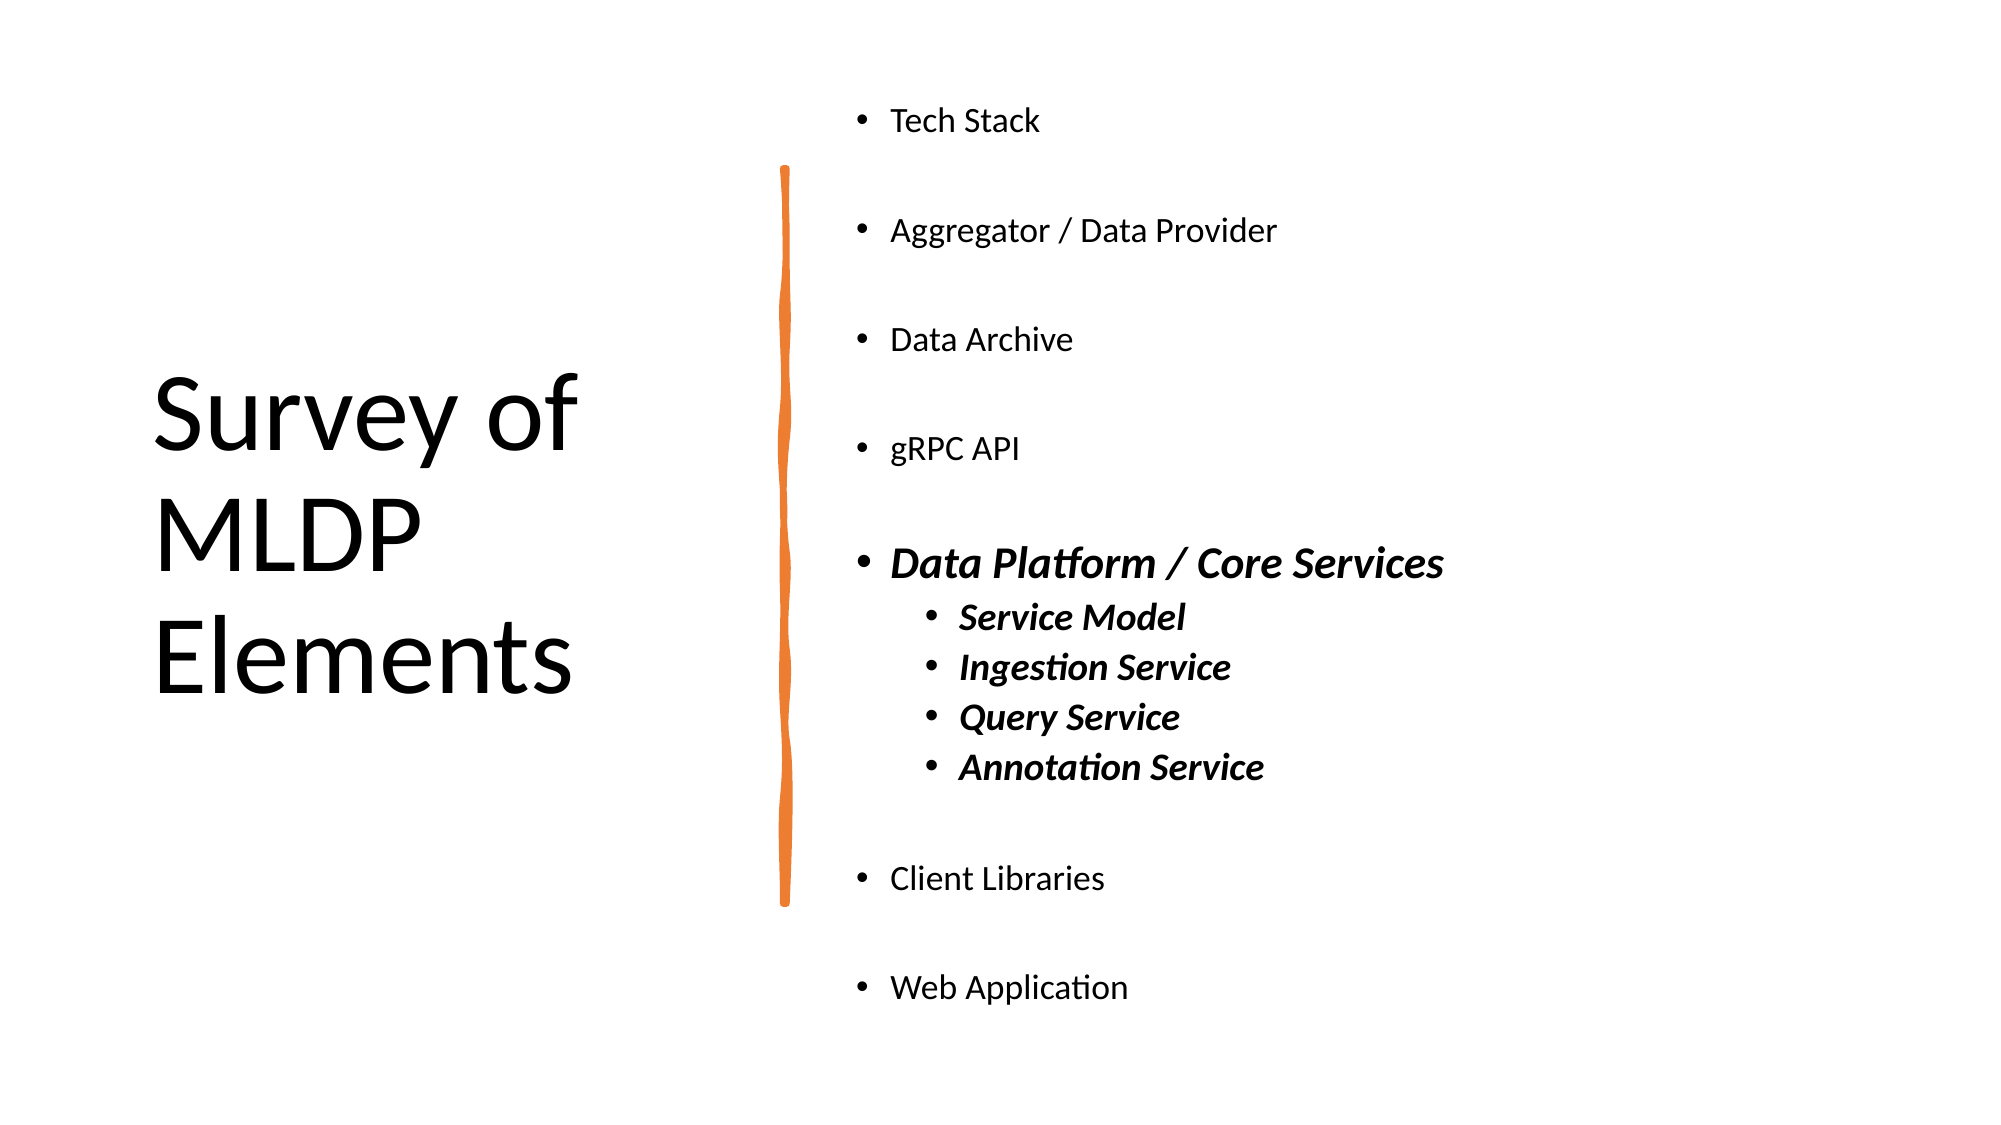

# Survey of MLDP Elements
Tech Stack

Aggregator / Data Provider

Data Archive

gRPC API

Data Platform / Core Services
Service Model
Ingestion Service
Query Service
Annotation Service

Client Libraries

Web Application

17